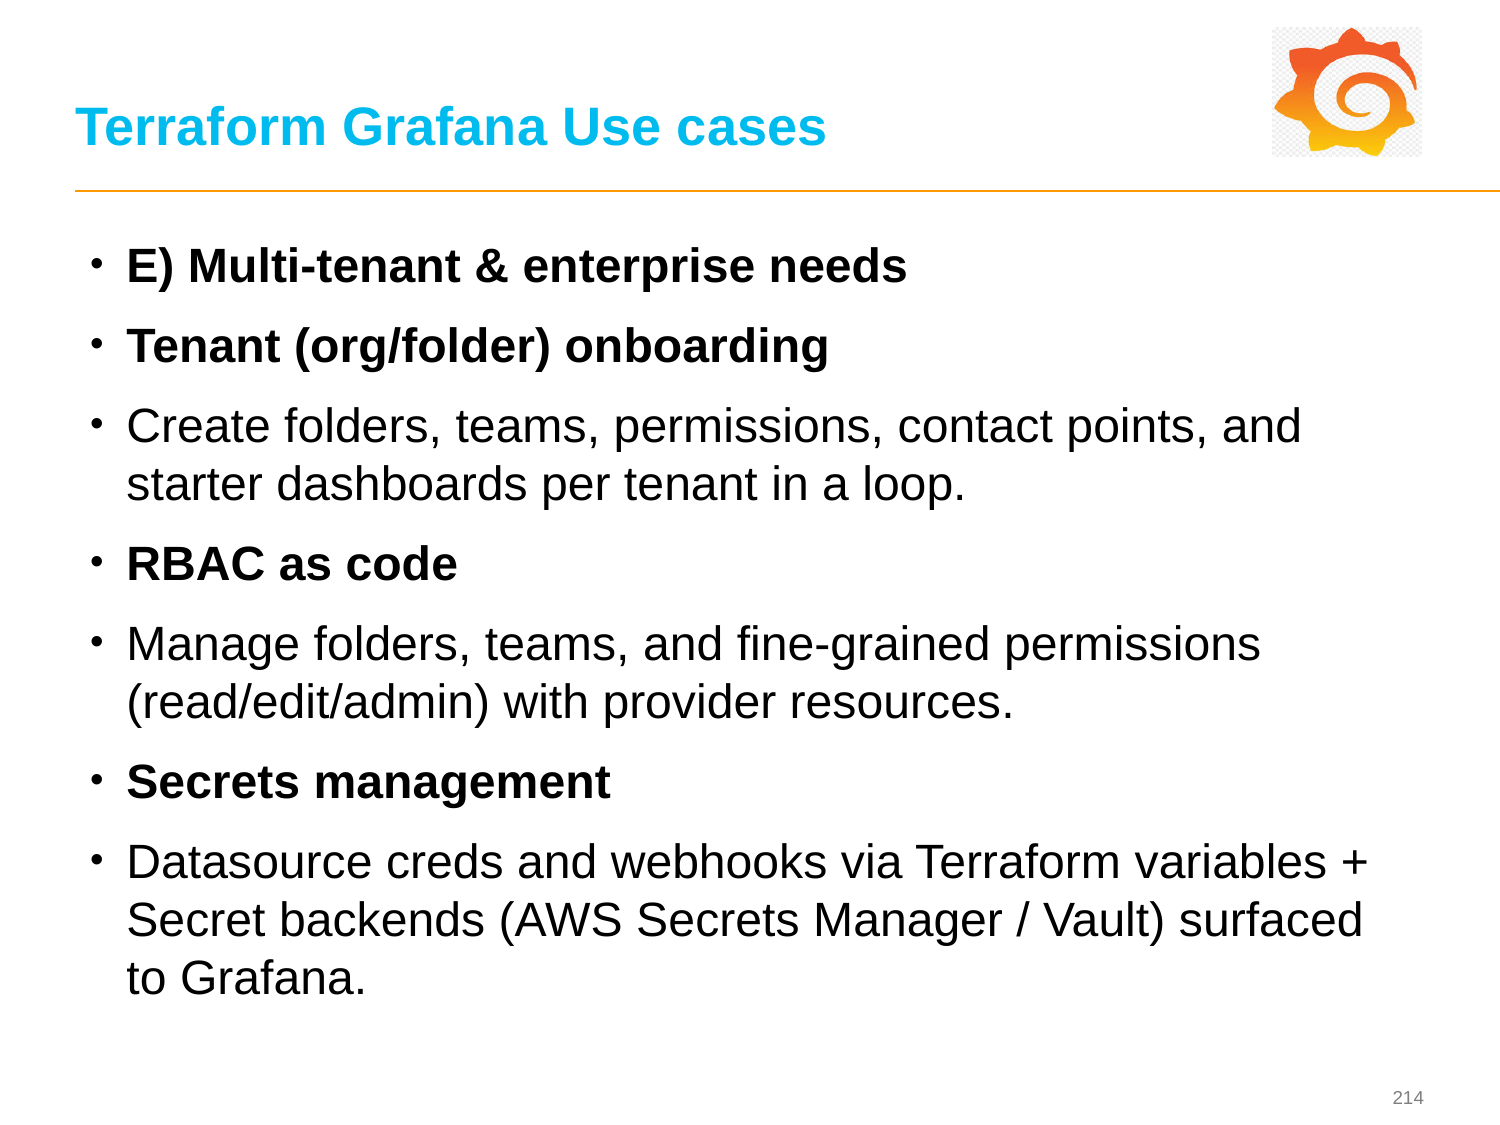

# Terraform Grafana Use cases
E) Multi-tenant & enterprise needs
Tenant (org/folder) onboarding
Create folders, teams, permissions, contact points, and starter dashboards per tenant in a loop.
RBAC as code
Manage folders, teams, and fine-grained permissions (read/edit/admin) with provider resources.
Secrets management
Datasource creds and webhooks via Terraform variables + Secret backends (AWS Secrets Manager / Vault) surfaced to Grafana.